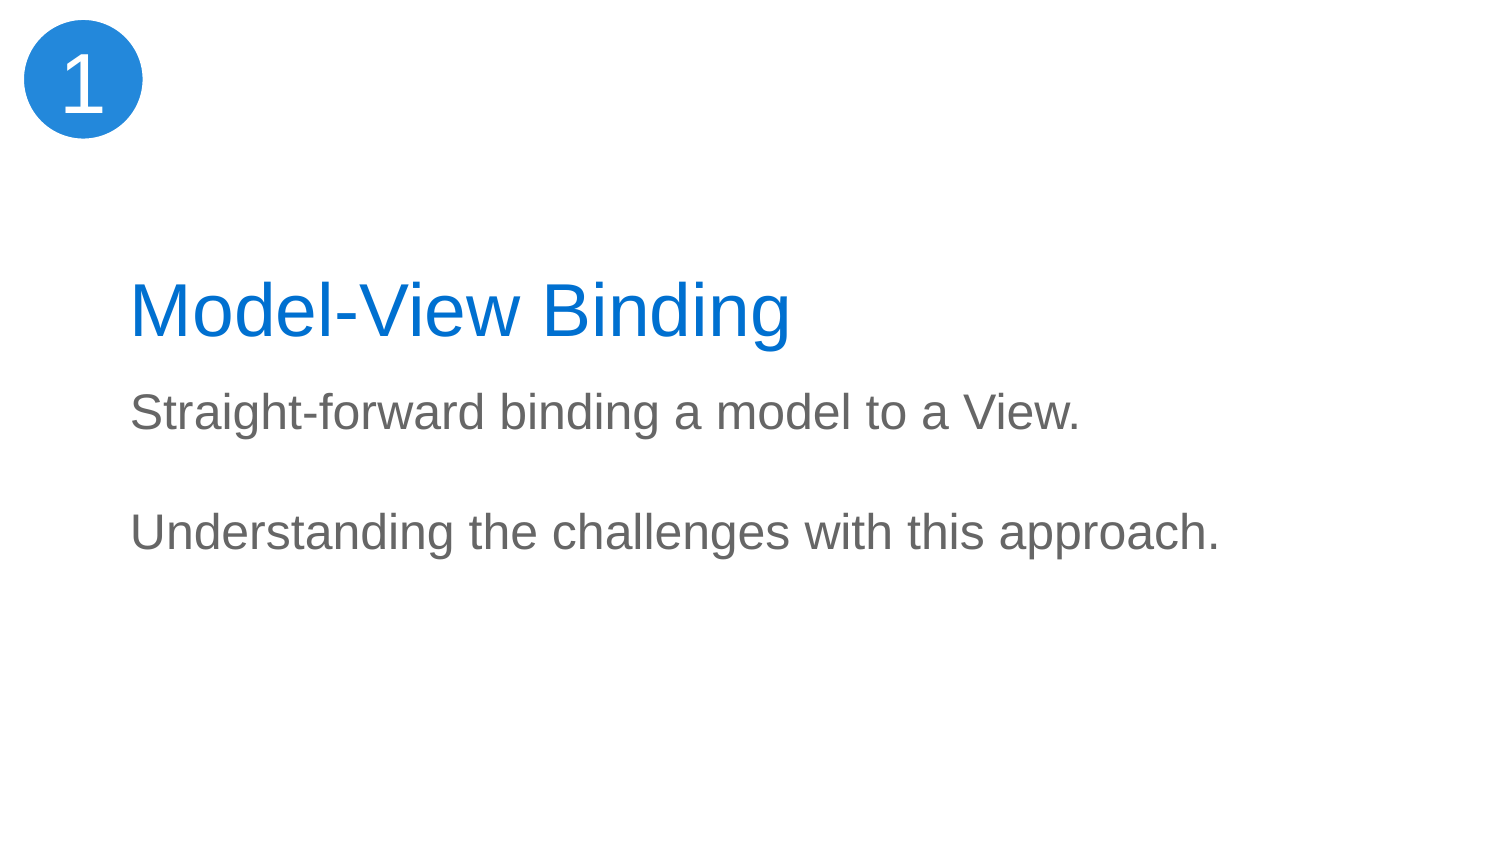

1
# Model-View Binding
Straight-forward binding a model to a View.
Understanding the challenges with this approach.